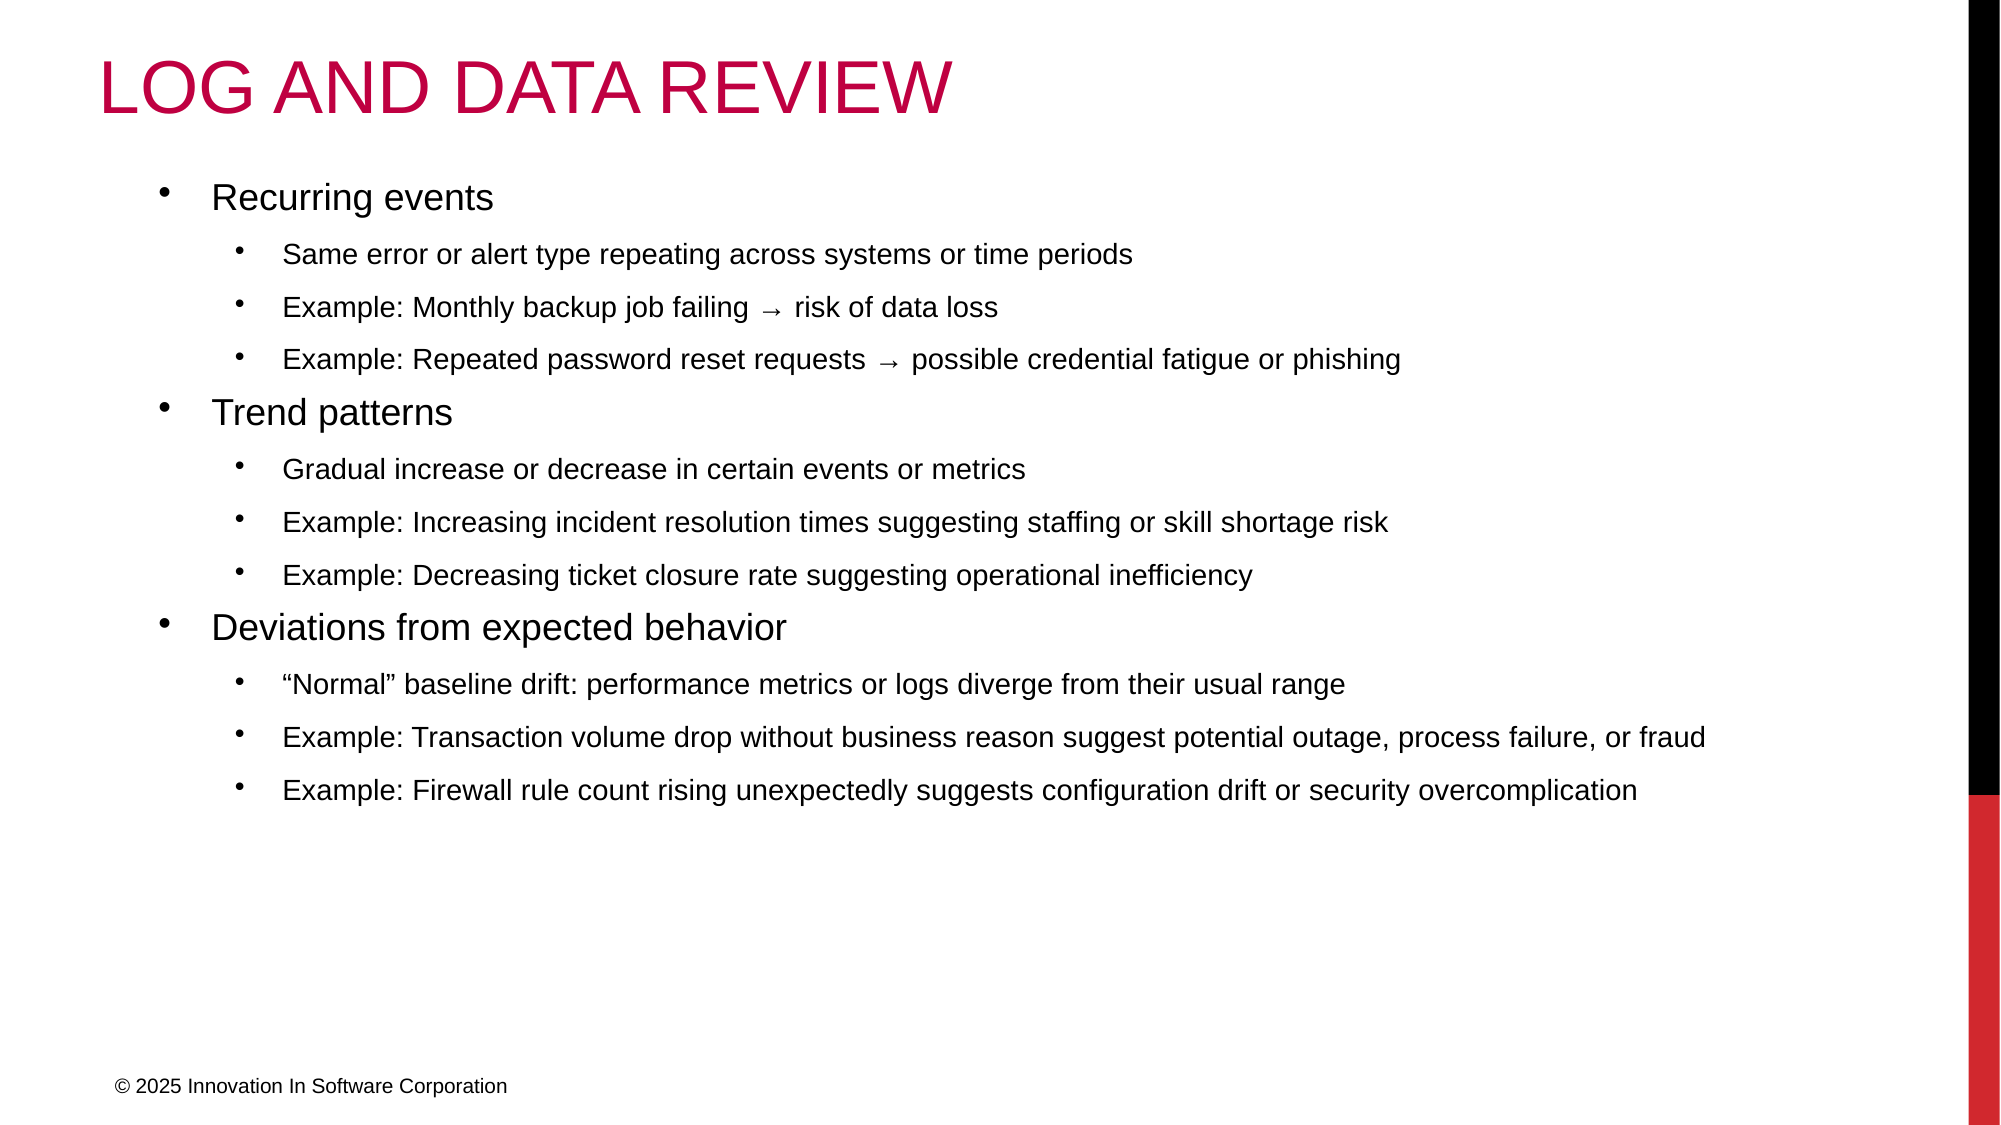

# Log and Data Review
Recurring events
Same error or alert type repeating across systems or time periods
Example: Monthly backup job failing → risk of data loss
Example: Repeated password reset requests → possible credential fatigue or phishing
Trend patterns
Gradual increase or decrease in certain events or metrics
Example: Increasing incident resolution times suggesting staffing or skill shortage risk
Example: Decreasing ticket closure rate suggesting operational inefficiency
Deviations from expected behavior
“Normal” baseline drift: performance metrics or logs diverge from their usual range
Example: Transaction volume drop without business reason suggest potential outage, process failure, or fraud
Example: Firewall rule count rising unexpectedly suggests configuration drift or security overcomplication

© 2025 Innovation In Software Corporation